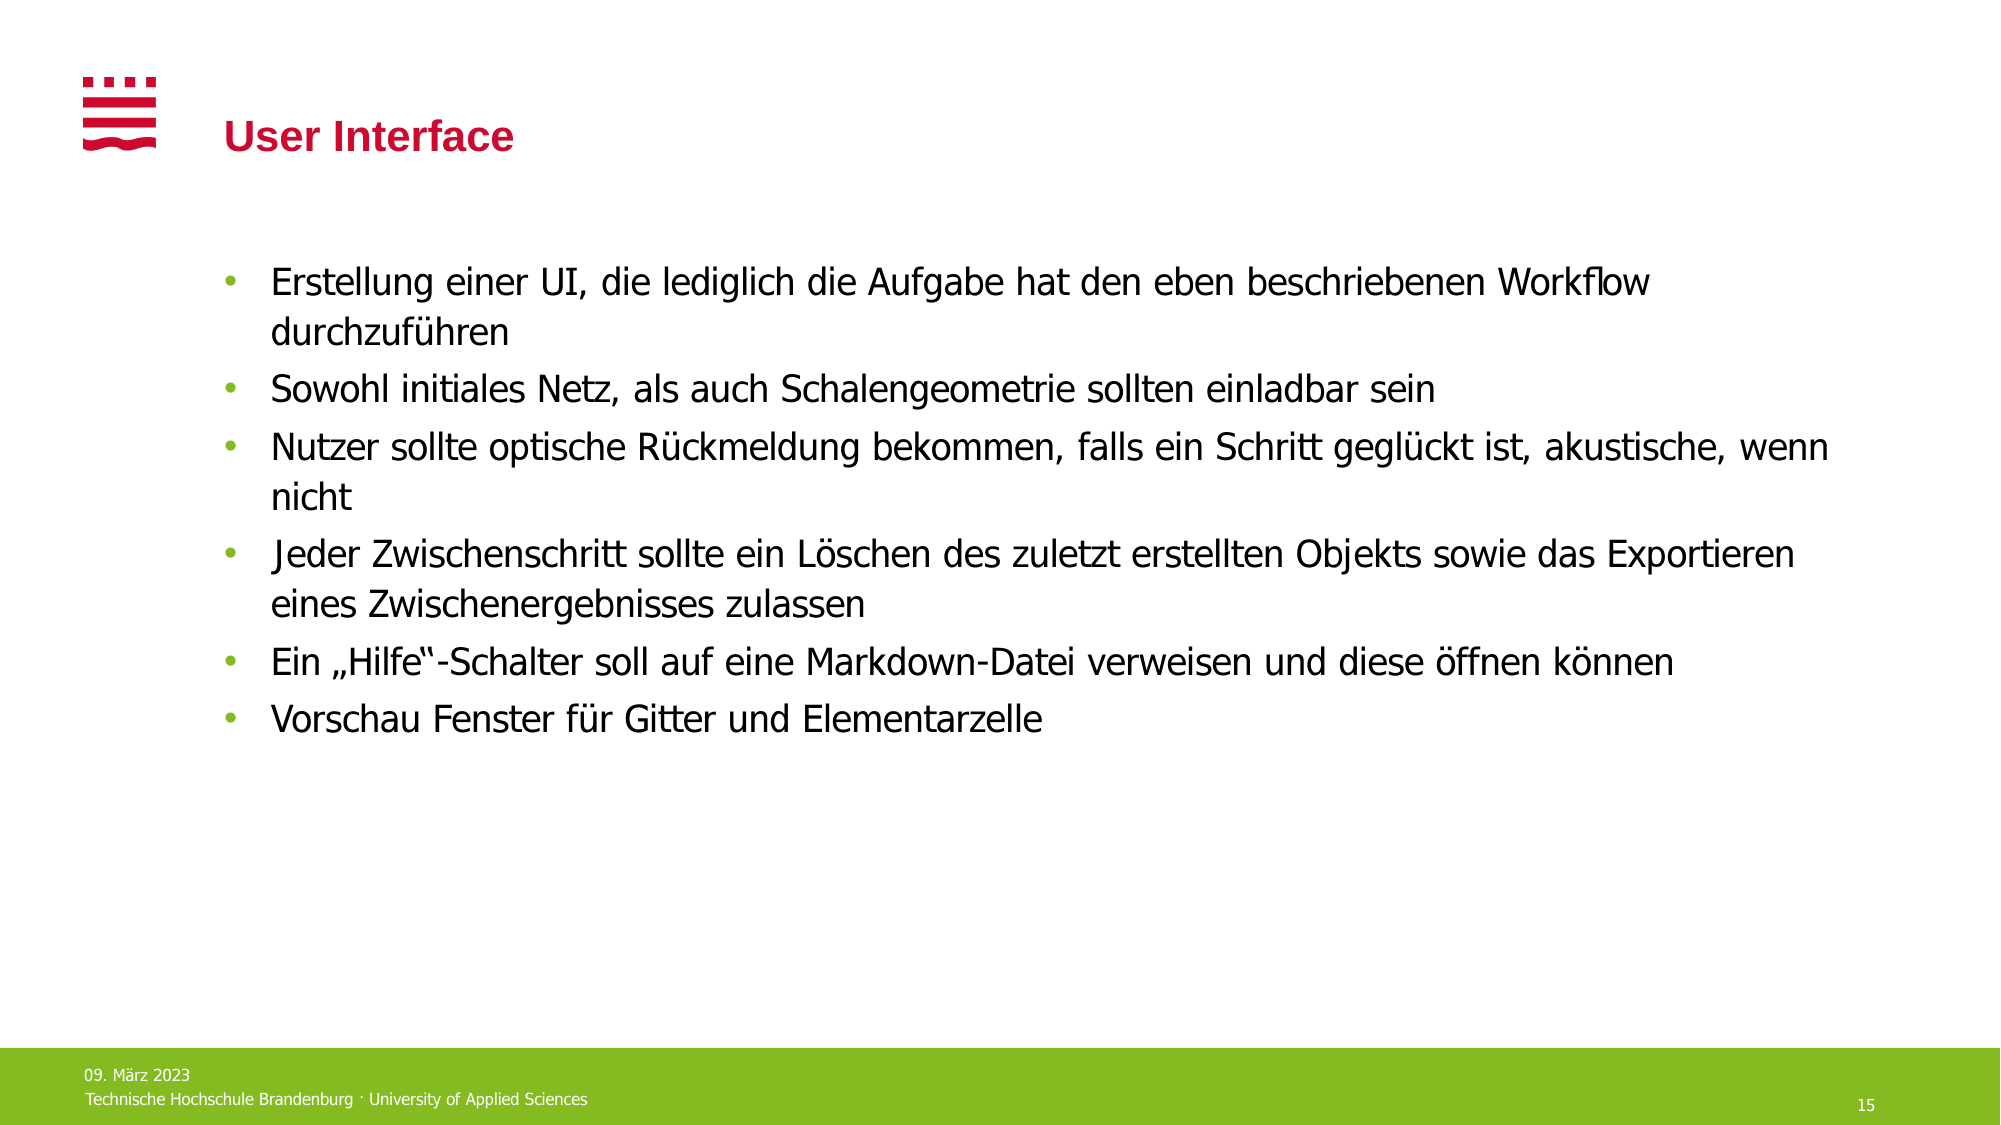

# User Interface
Erstellung einer UI, die lediglich die Aufgabe hat den eben beschriebenen Workflow durchzuführen
Sowohl initiales Netz, als auch Schalengeometrie sollten einladbar sein
Nutzer sollte optische Rückmeldung bekommen, falls ein Schritt geglückt ist, akustische, wenn nicht
Jeder Zwischenschritt sollte ein Löschen des zuletzt erstellten Objekts sowie das Exportieren eines Zwischenergebnisses zulassen
Ein „Hilfe“-Schalter soll auf eine Markdown-Datei verweisen und diese öffnen können
Vorschau Fenster für Gitter und Elementarzelle

09. März 2023
15